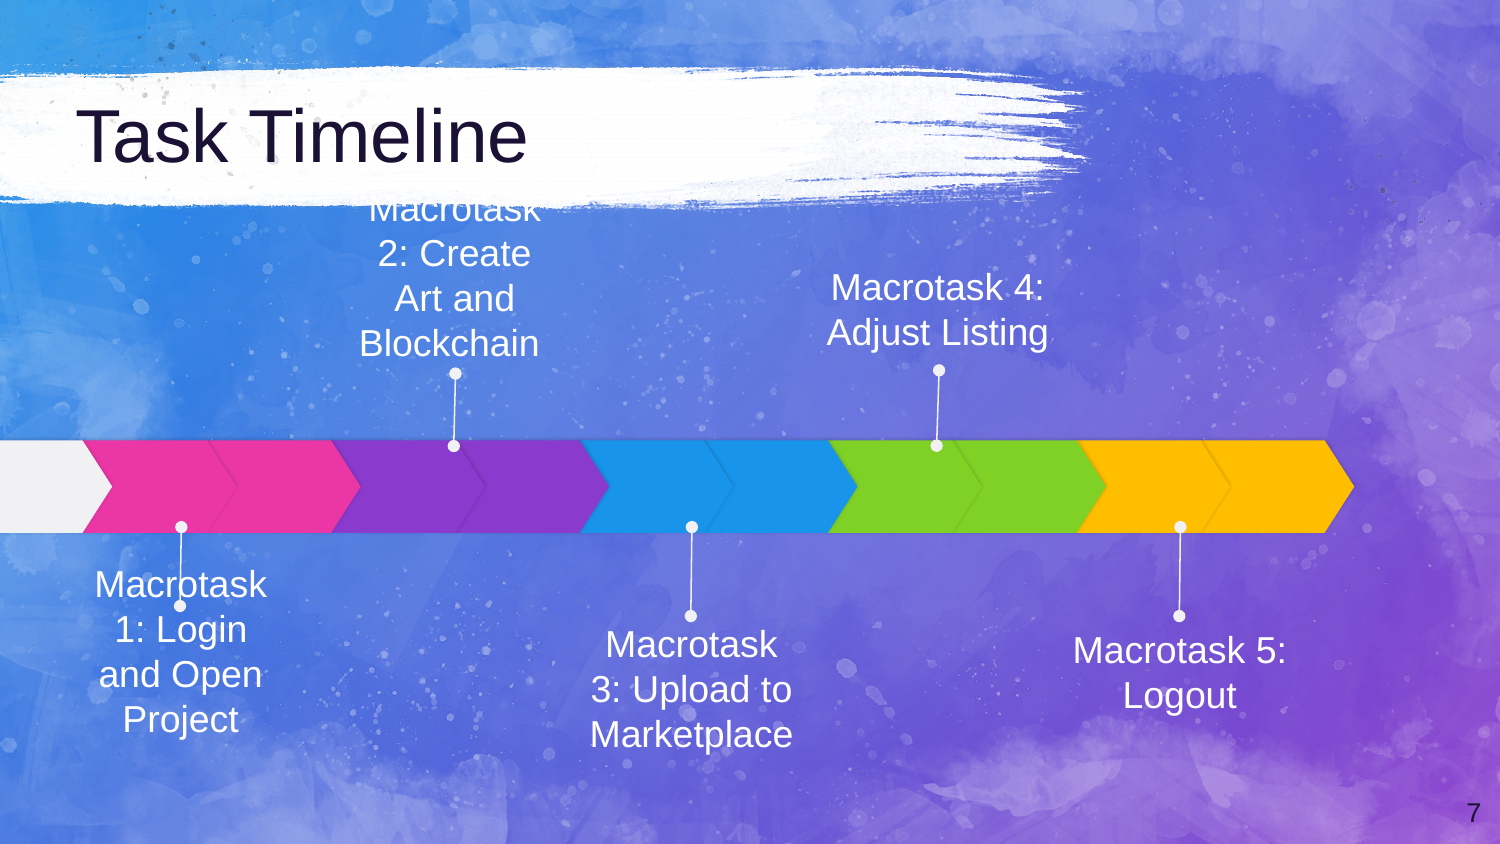

# Task Timeline
Macrotask 4: Adjust Listing
Macrotask 2: Create Art and Blockchain

Macrotask 5: Logout
Macrotask 1: Login and Open Project
Macrotask 3: Upload to Marketplace
7